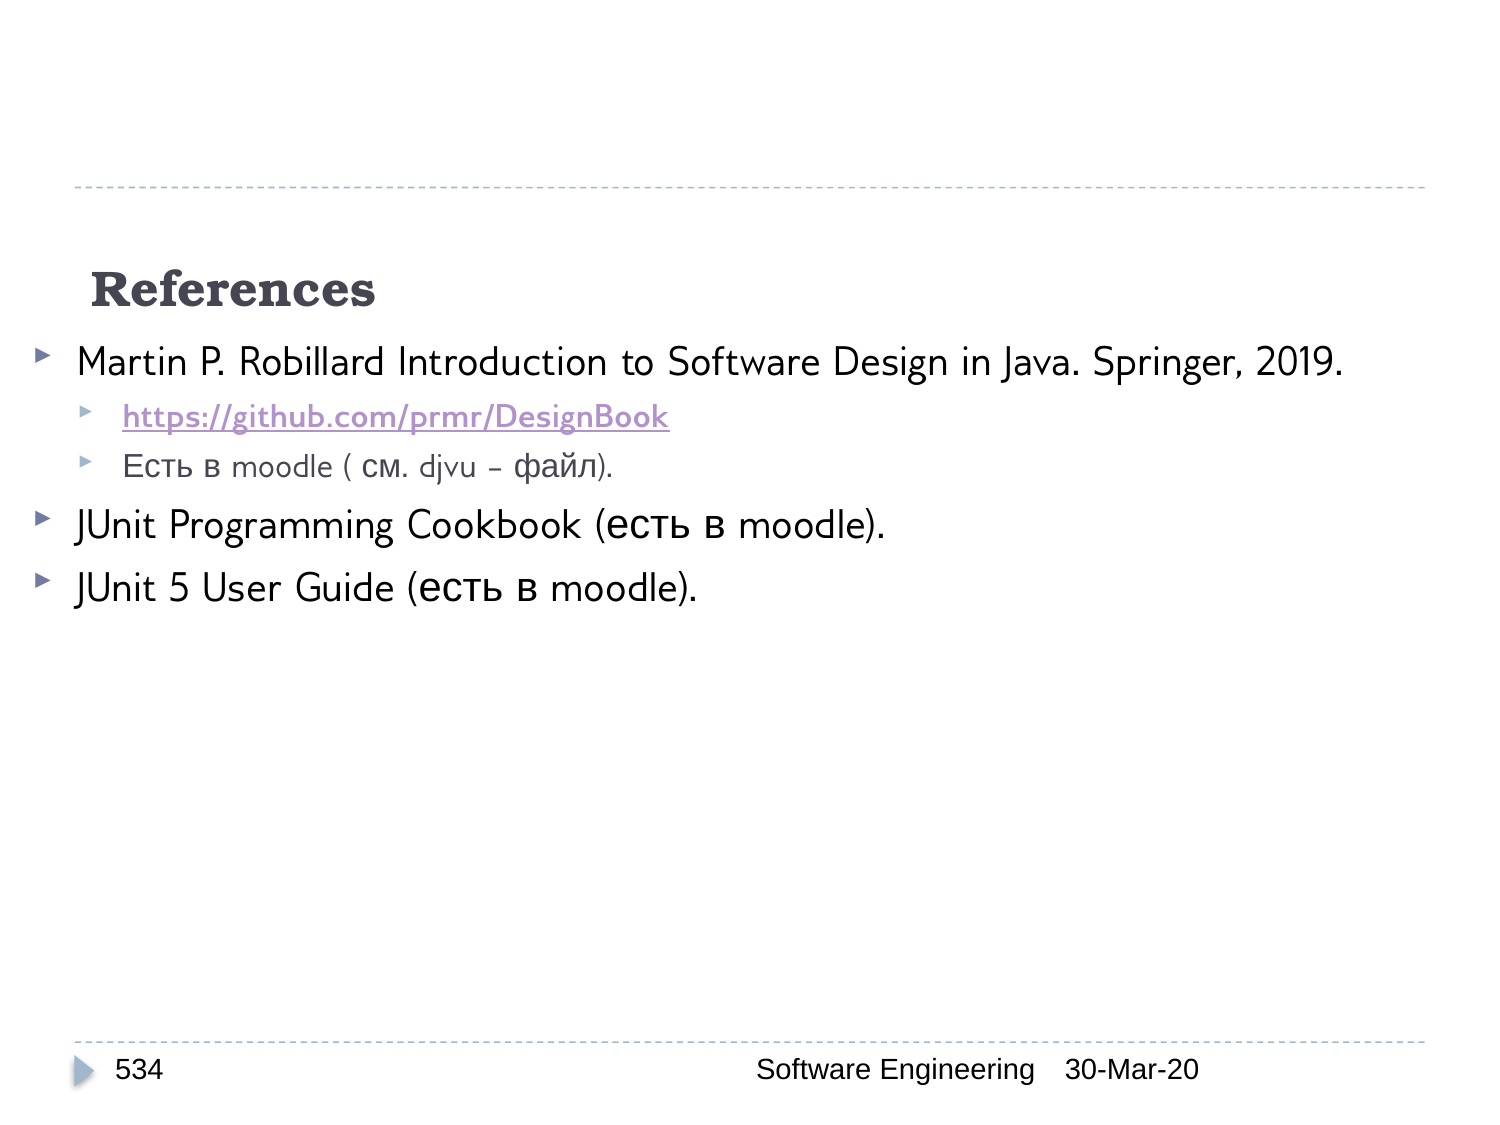

# References
Martin P. Robillard Introduction to Software Design in Java. Springer, 2019.
https://github.com/prmr/DesignBook
Есть в moodle ( см. djvu – файл).
JUnit Programming Cookbook (есть в moodle).
JUnit 5 User Guide (есть в moodle).

534
Software Engineering
30-Mar-20